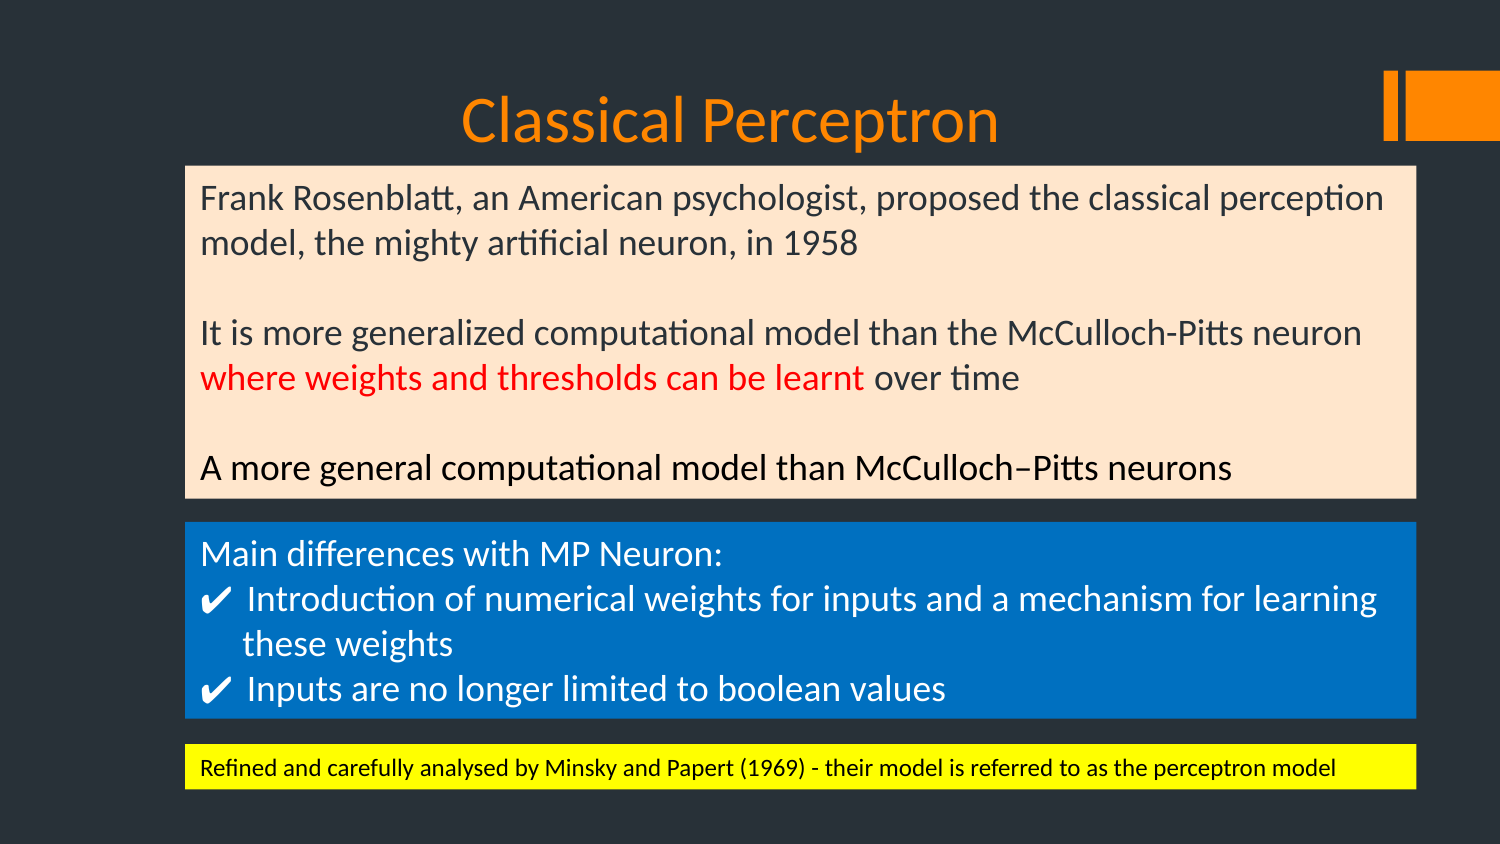

# Classical Perceptron
Frank Rosenblatt, an American psychologist, proposed the classical perception model, the mighty artificial neuron, in 1958

It is more generalized computational model than the McCulloch-Pitts neuron where weights and thresholds can be learnt over time

A more general computational model than McCulloch–Pitts neurons
Main differences with MP Neuron:
Introduction of numerical weights for inputs and a mechanism for learning
     these weights
Inputs are no longer limited to boolean values
Refined and carefully analysed by Minsky and Papert (1969) - their model is referred to as the perceptron model